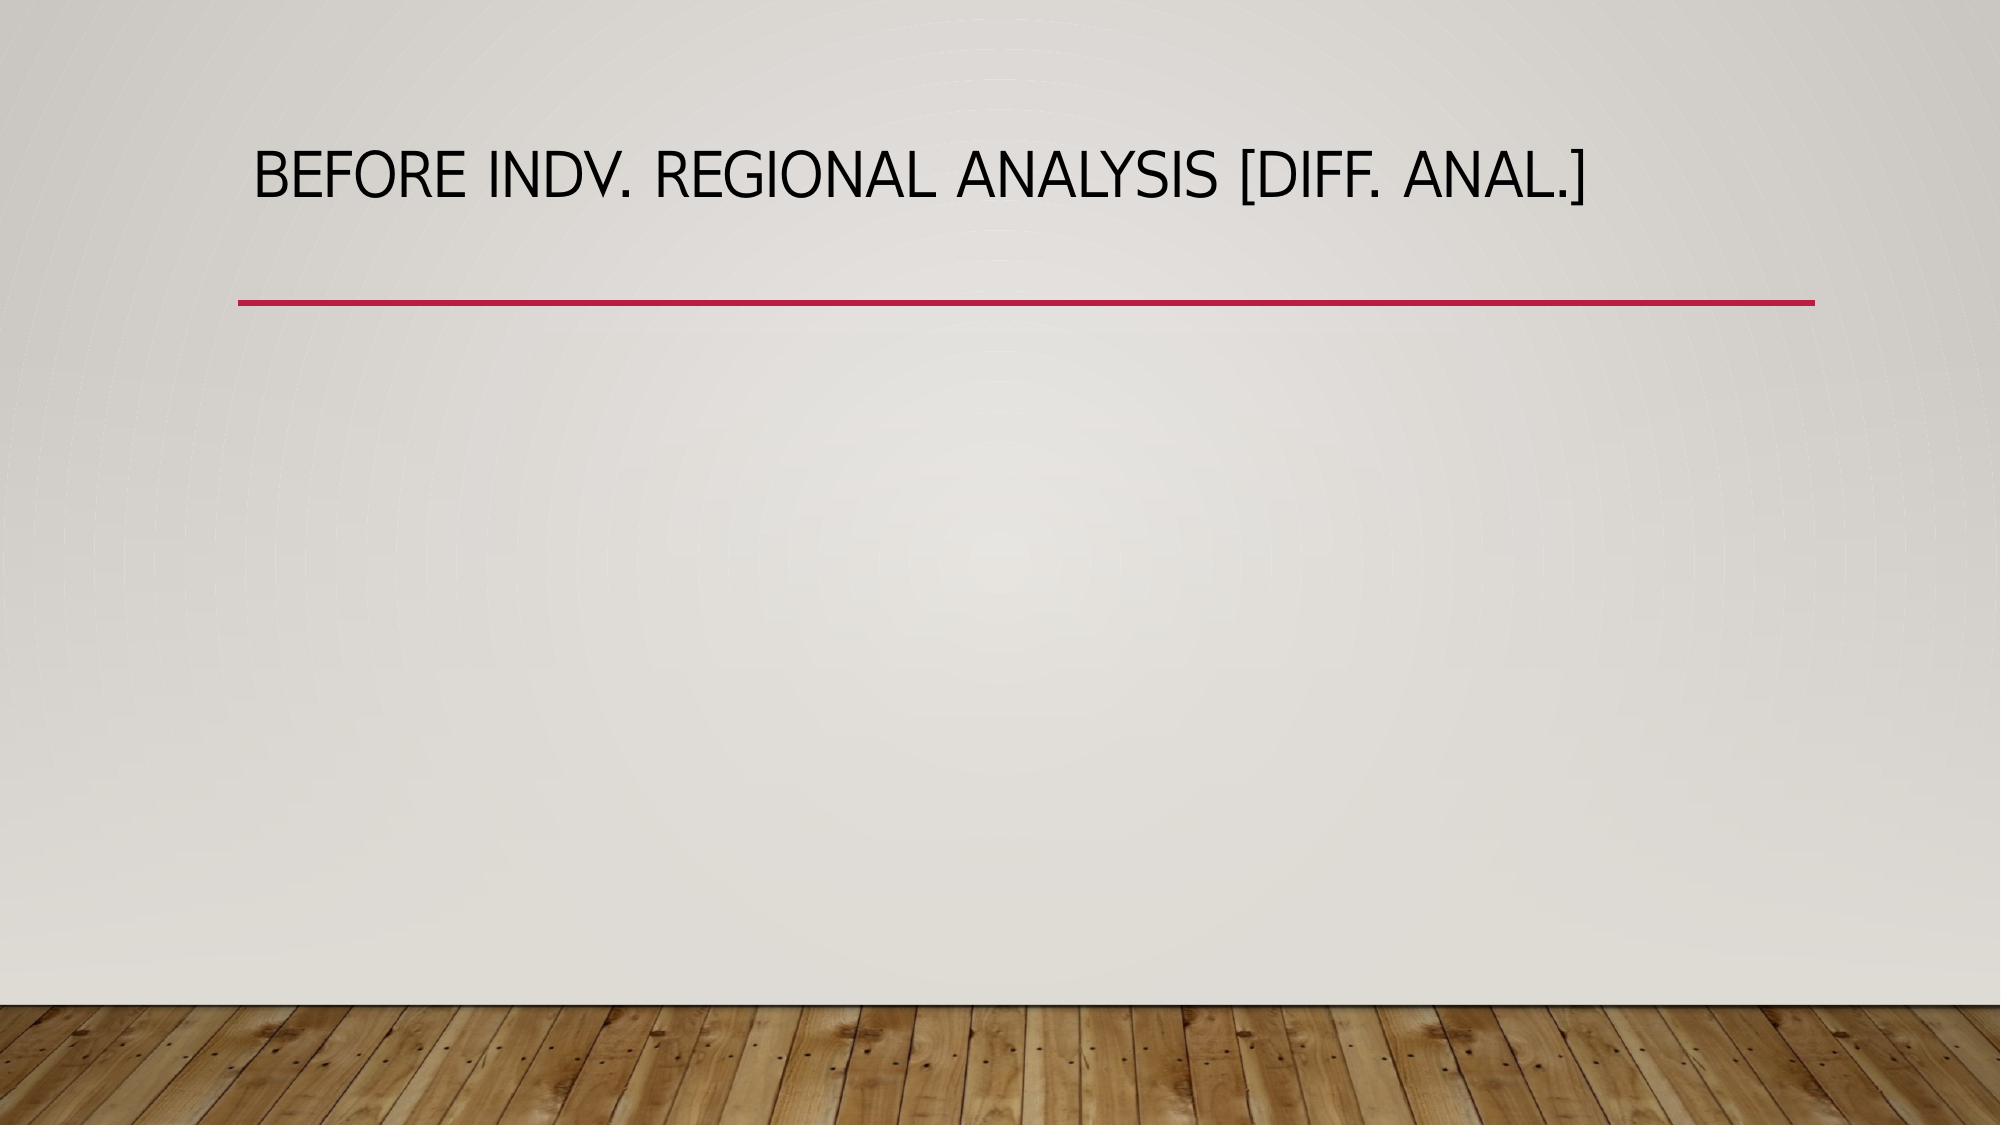

# Before INDV. Regional analysis [DIFF. Anal.]